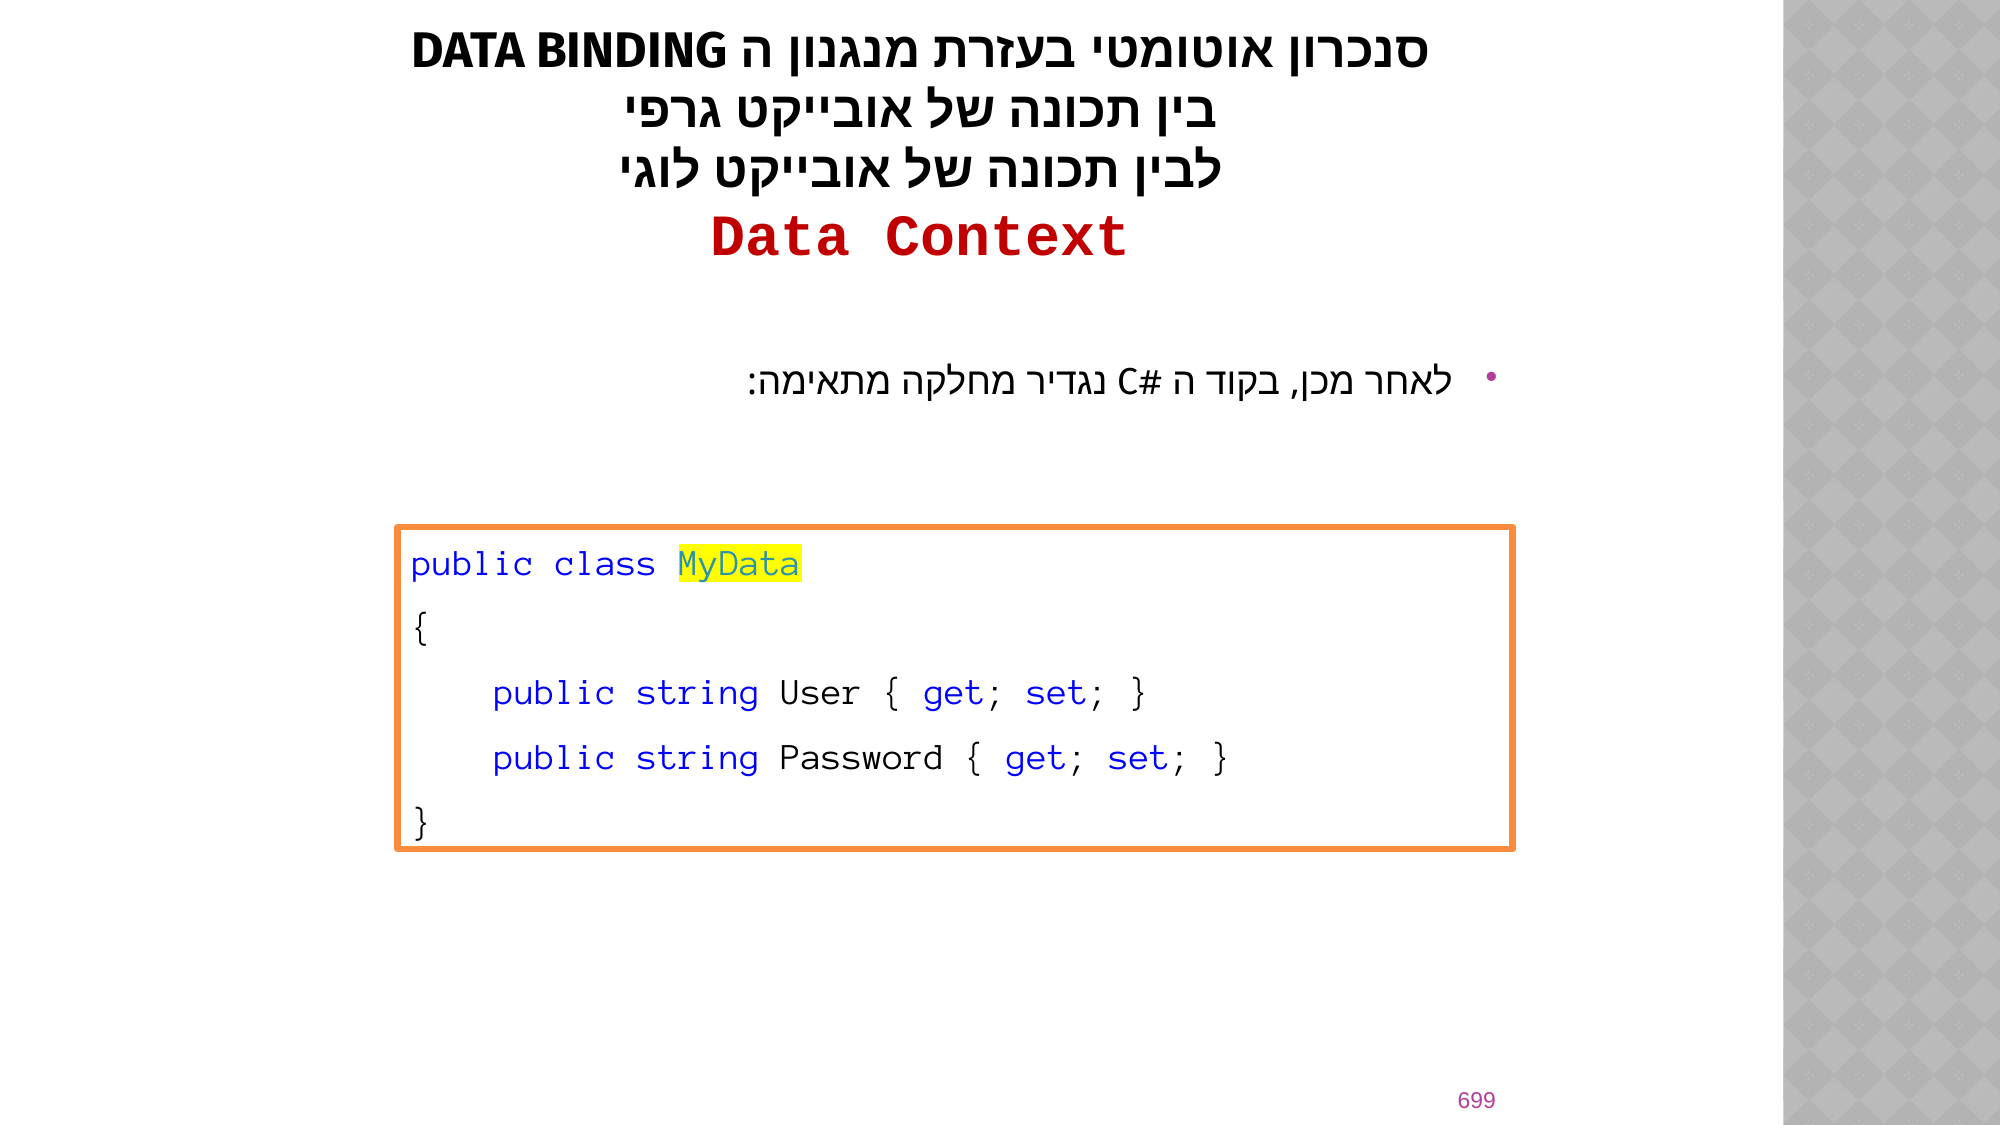

# סנכרון אוטומטי בעזרת מנגנון ה DaTA BINDING בין תכונה של אובייקט גרפי לבין תכונה של אובייקט לוגי Data Context
לאחר מכן, בקוד ה #C נגדיר מחלקה מתאימה:

public class MyData
{
    public string User { get; set; }
    public string Password { get; set; }
}
699